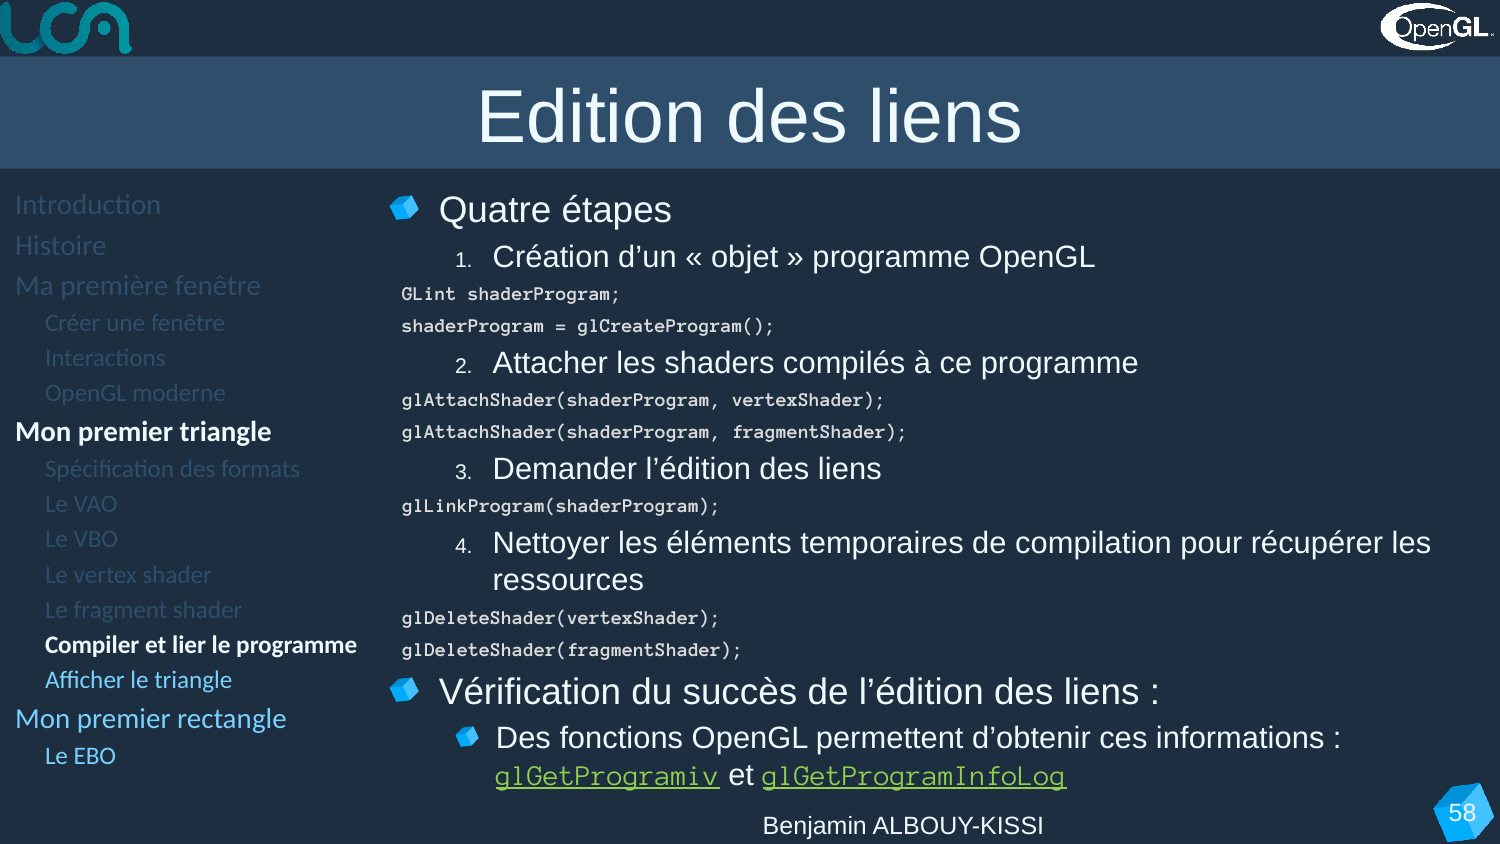

# Edition des liens
Introduction
Histoire
Ma première fenêtre
Créer une fenêtre
Interactions
OpenGL moderne
Mon premier triangle
Spécification des formats
Le VAO
Le VBO
Le vertex shader
Le fragment shader
Compiler et lier le programme
Afficher le triangle
Mon premier rectangle
Le EBO

Quatre étapes
Création d’un « objet » programme OpenGL
GLint shaderProgram;
shaderProgram = glCreateProgram();
Attacher les shaders compilés à ce programme
glAttachShader(shaderProgram, vertexShader);
glAttachShader(shaderProgram, fragmentShader);
Demander l’édition des liens
glLinkProgram(shaderProgram);
Nettoyer les éléments temporaires de compilation pour récupérer les ressources
glDeleteShader(vertexShader);
glDeleteShader(fragmentShader);
Vérification du succès de l’édition des liens :
Des fonctions OpenGL permettent d’obtenir ces informations : glGetProgramiv et glGetProgramInfoLog

58
Benjamin ALBOUY-KISSI